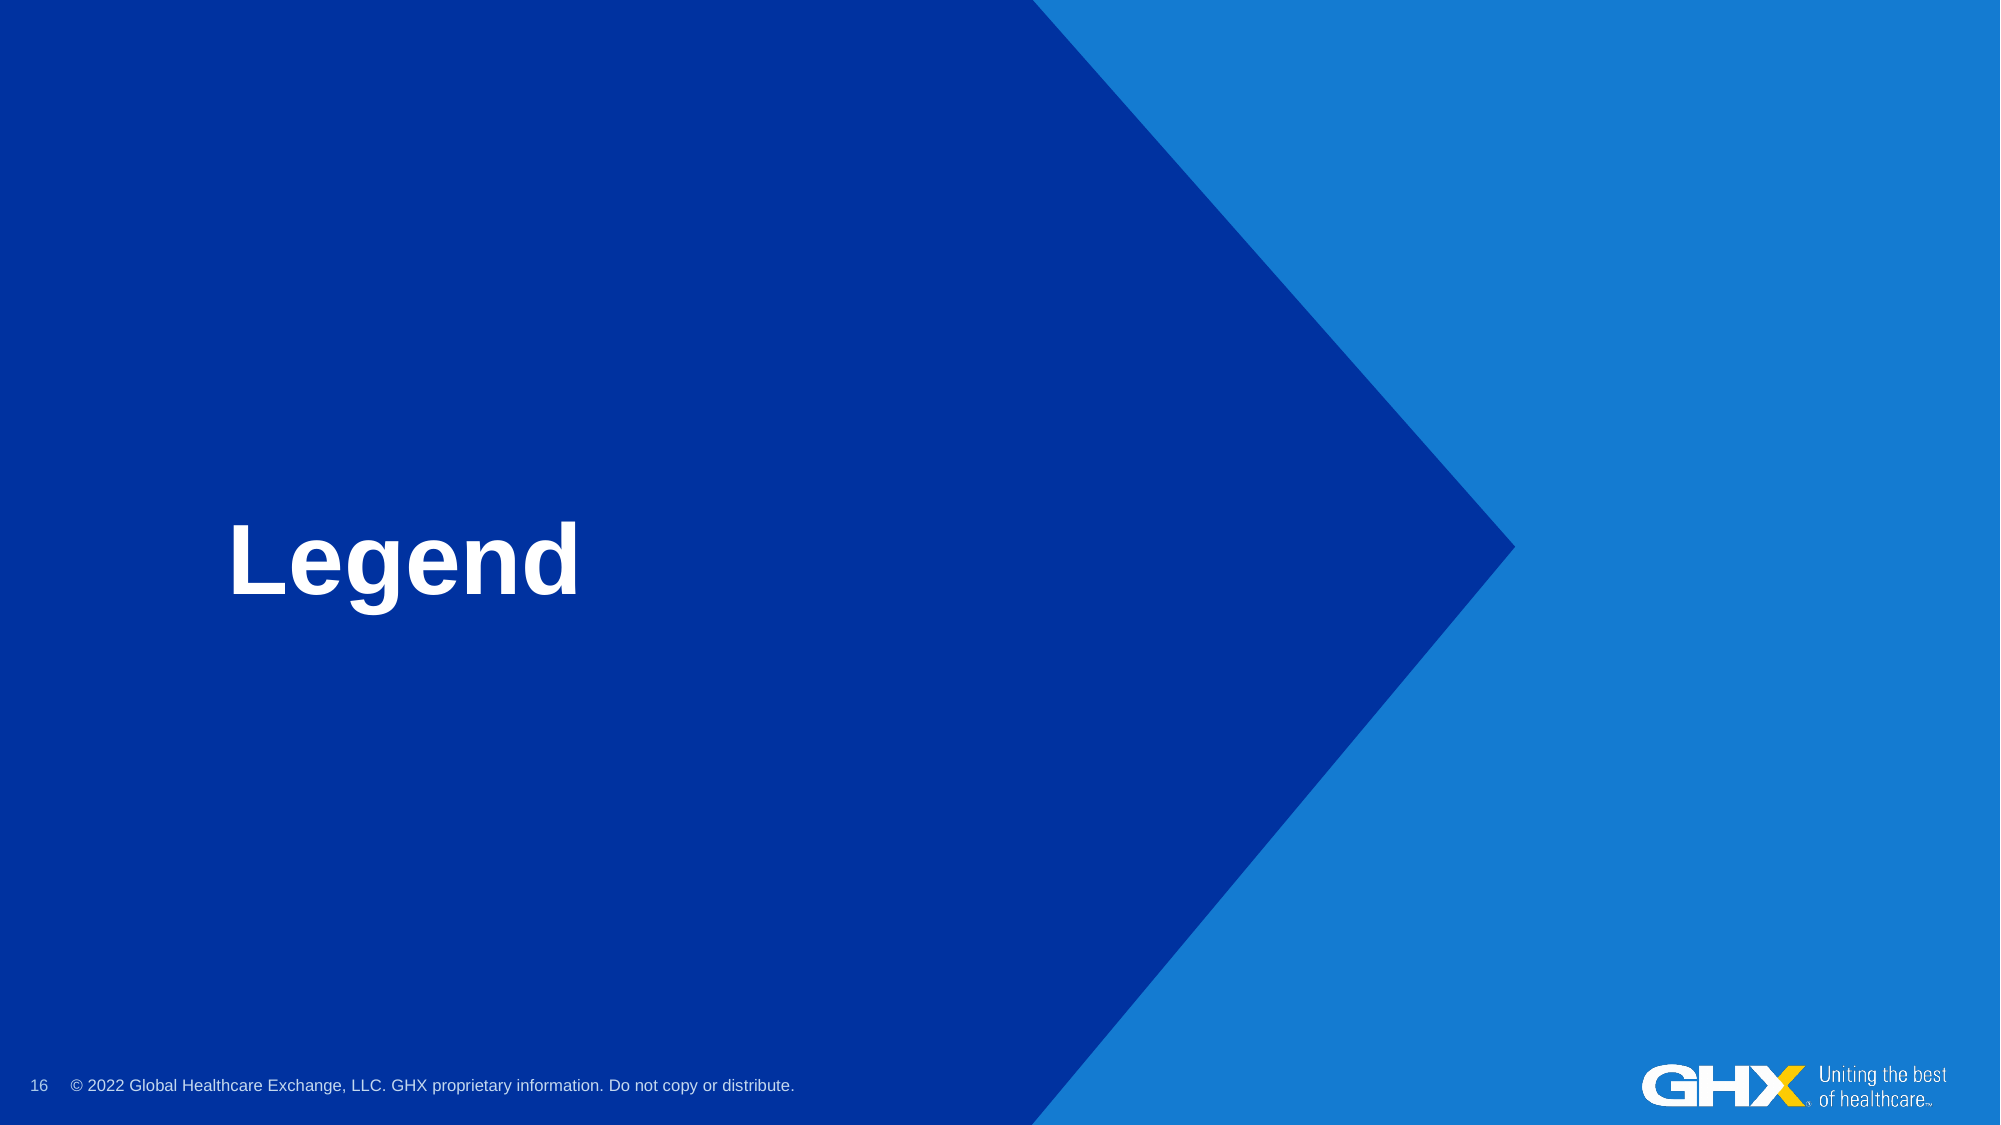

# Legend
© 2022 Global Healthcare Exchange, LLC. GHX proprietary information. Do not copy or distribute.